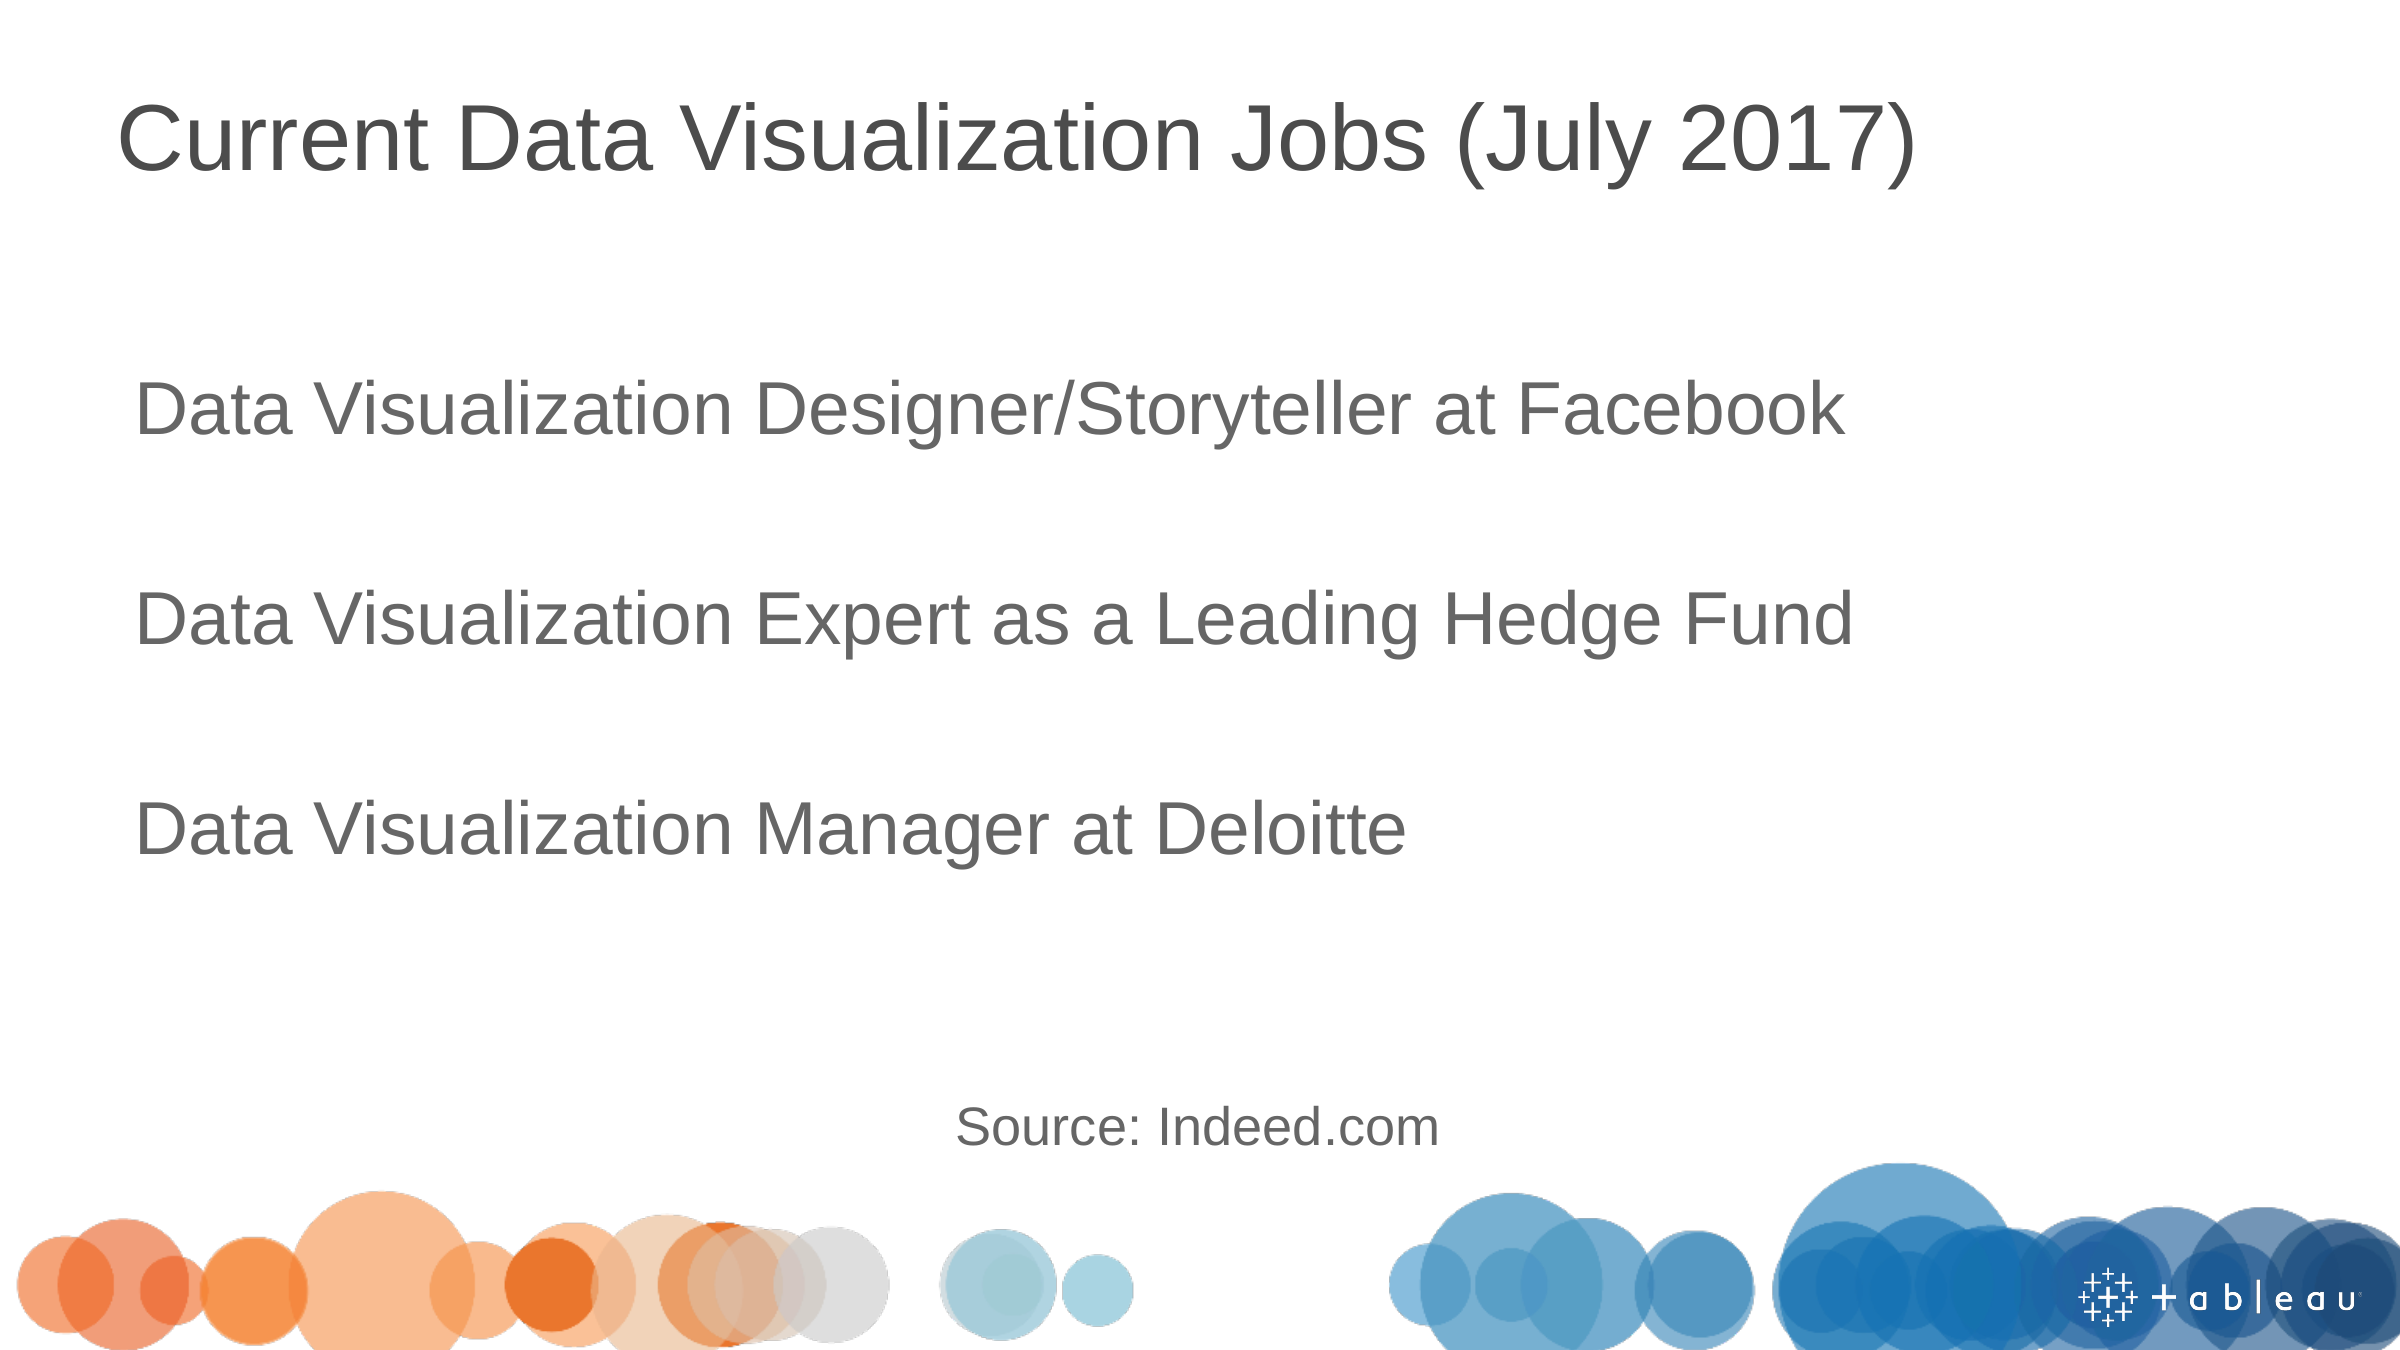

# Current Data Visualization Jobs (July 2017)
Data Visualization Designer/Storyteller at Facebook

Data Visualization Expert as a Leading Hedge Fund

Data Visualization Manager at Deloitte
Source: Indeed.com